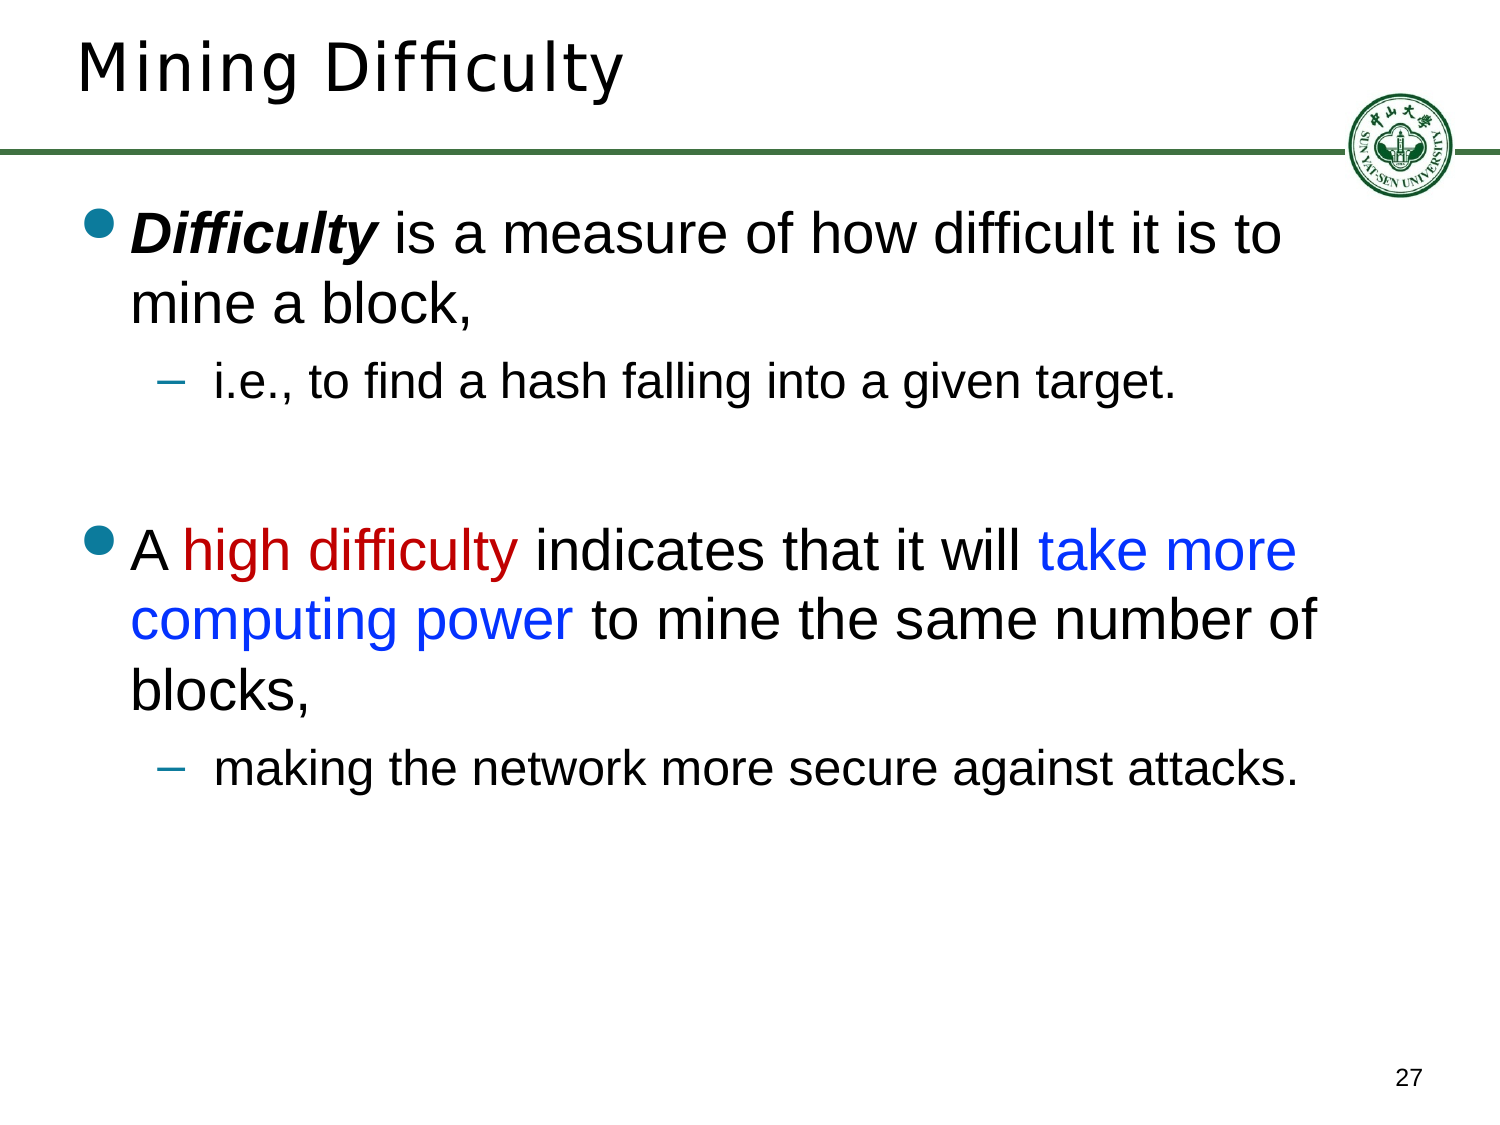

# Mining Difficulty
Difficulty is a measure of how difficult it is to mine a block,
i.e., to find a hash falling into a given target.

A high difficulty indicates that it will take more computing power to mine the same number of blocks,
making the network more secure against attacks.